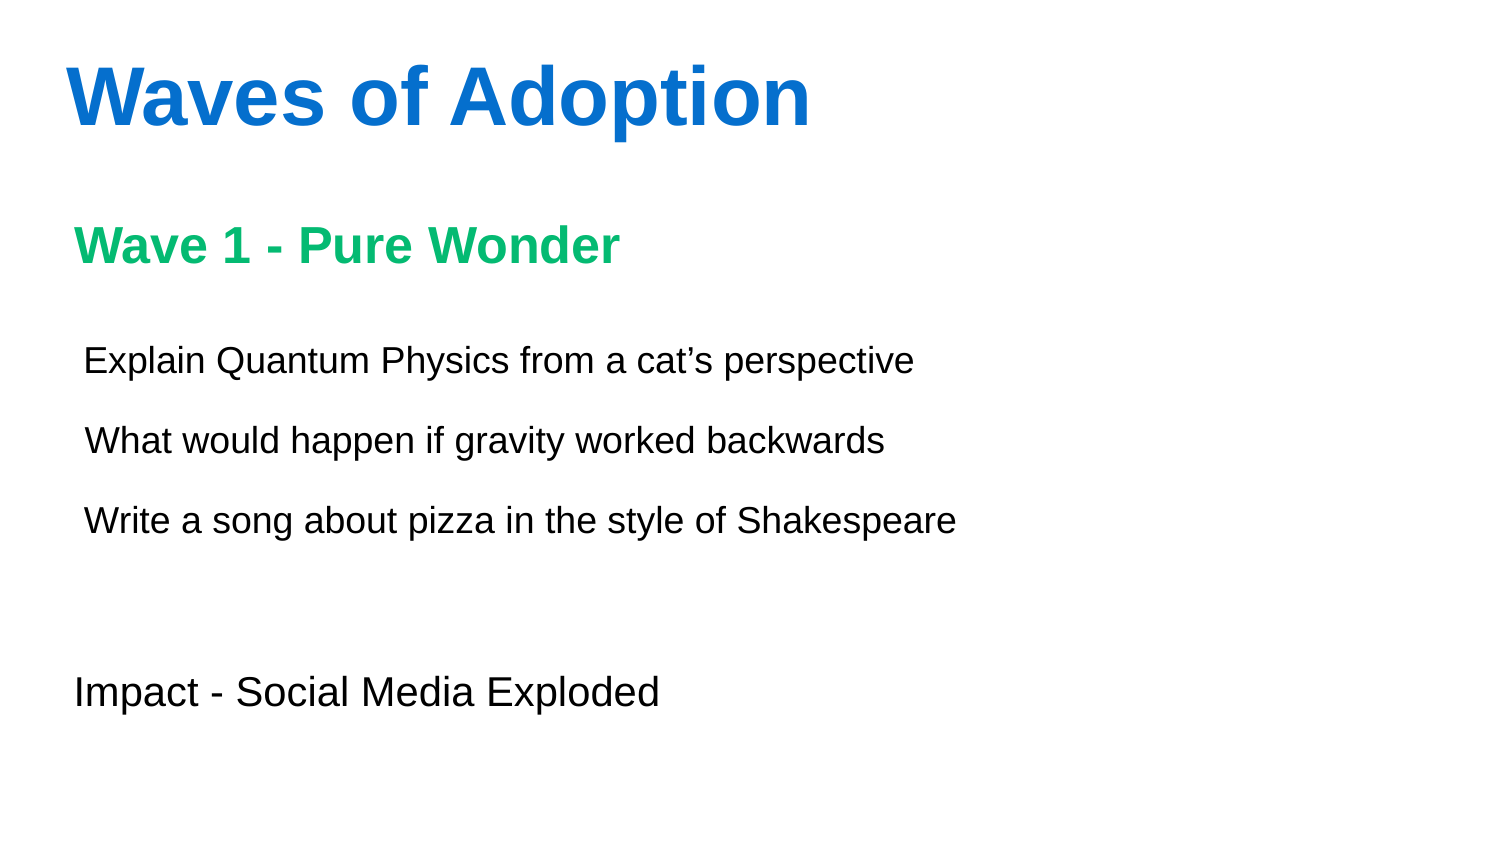

Waves of Adoption
Wave 1 - Pure Wonder
Explain Quantum Physics from a cat’s perspective
What would happen if gravity worked backwards
Write a song about pizza in the style of Shakespeare
Impact - Social Media Exploded